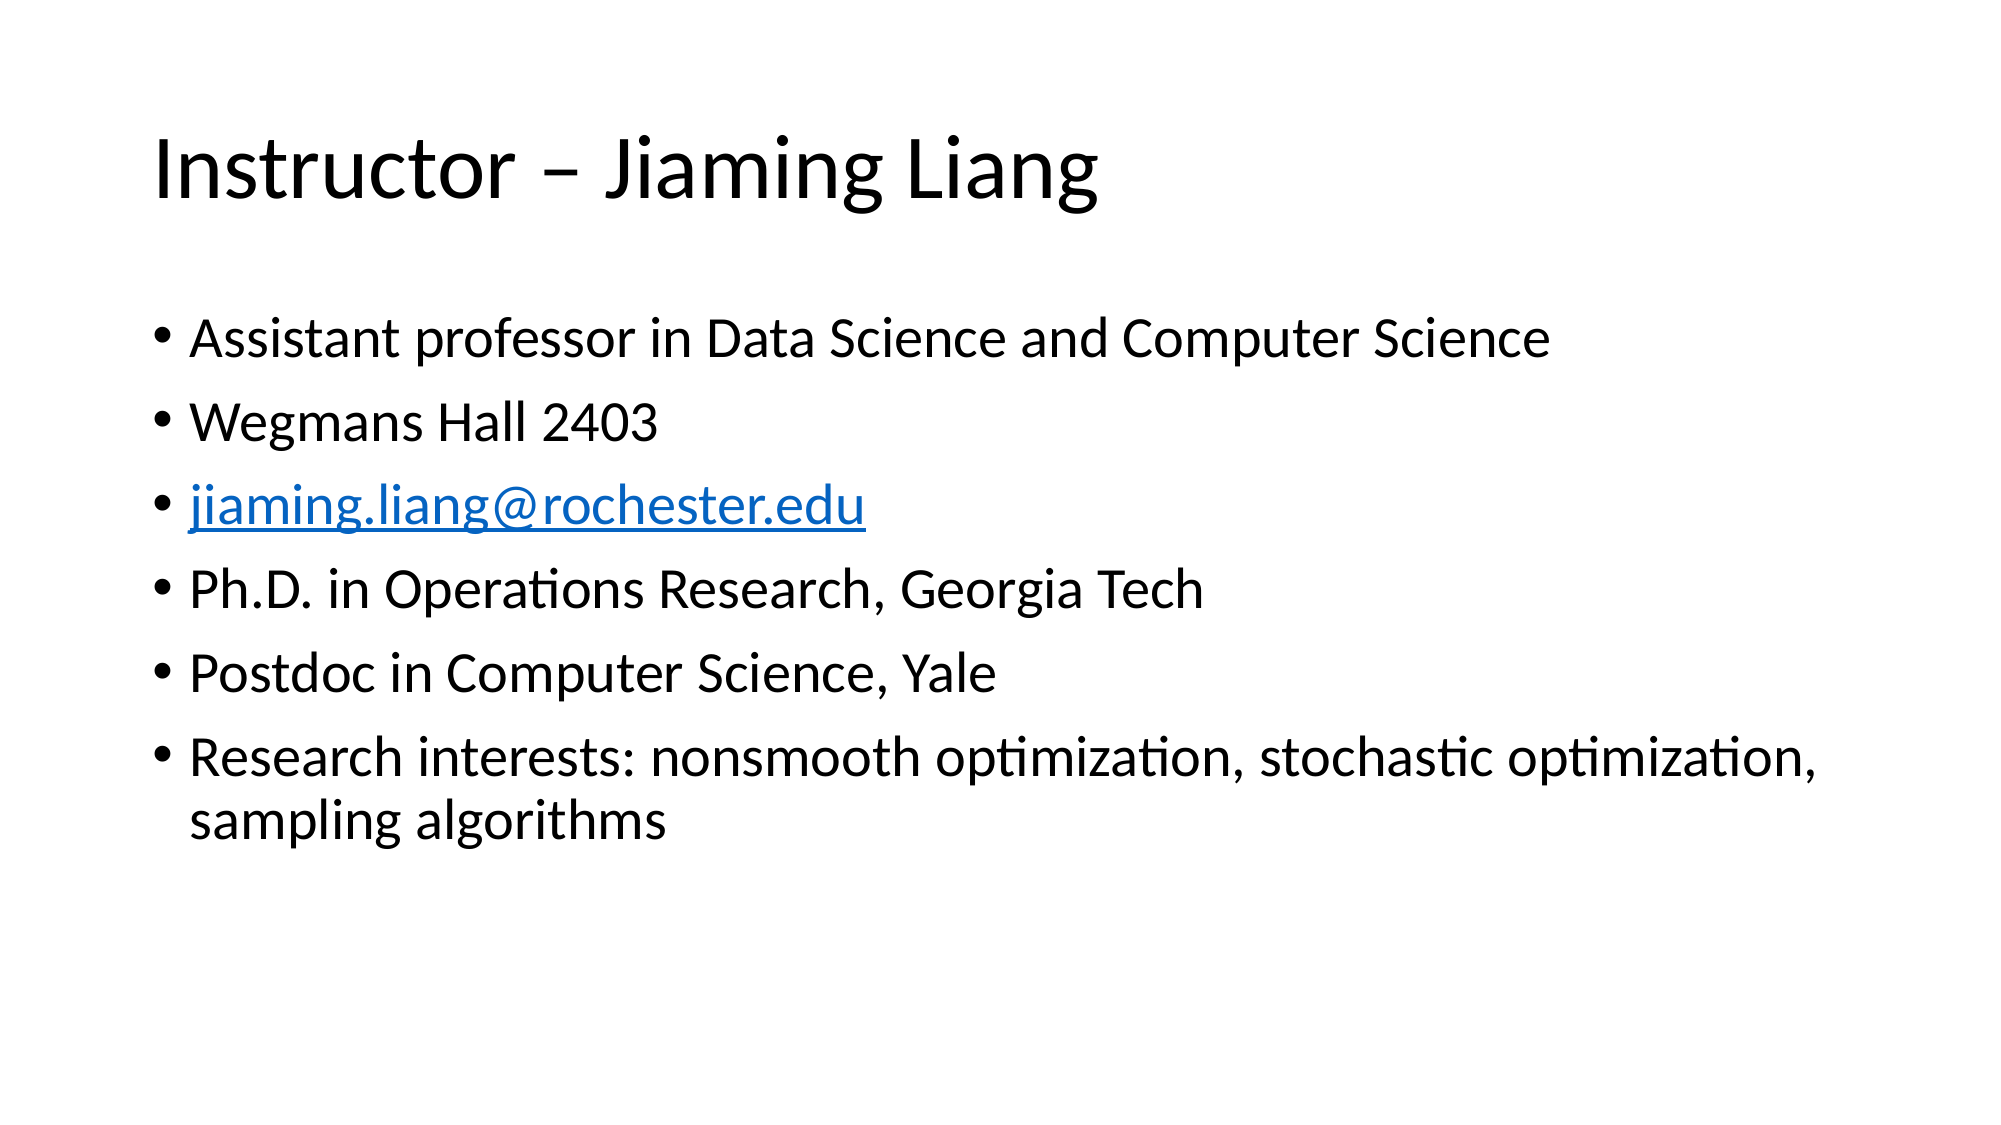

# Instructor – Jiaming Liang
Assistant professor in Data Science and Computer Science
Wegmans Hall 2403
jiaming.liang@rochester.edu
Ph.D. in Operations Research, Georgia Tech
Postdoc in Computer Science, Yale
Research interests: nonsmooth optimization, stochastic optimization, sampling algorithms